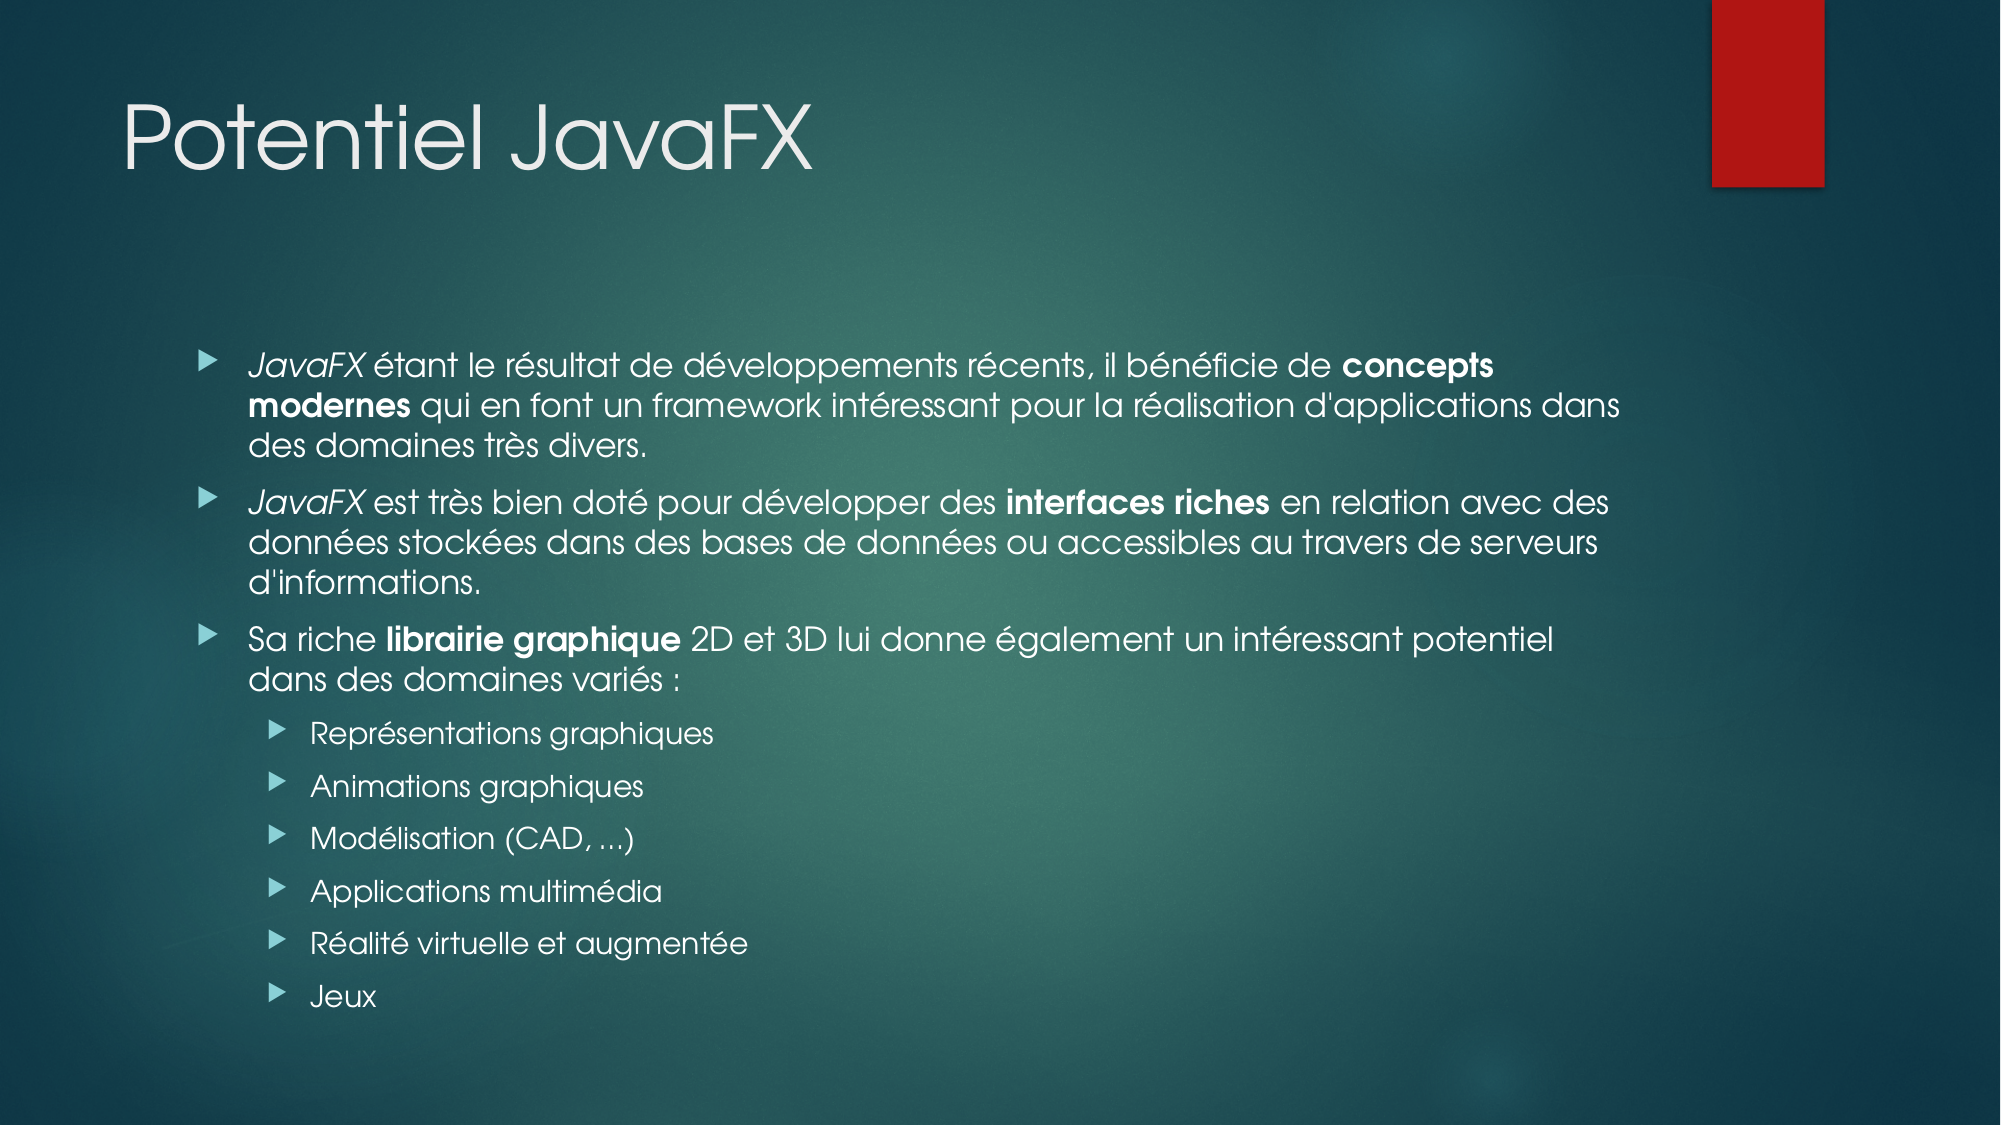

# Potentiel JavaFX
JavaFX étant le résultat de développements récents, il bénéficie de concepts modernes qui en font un framework intéressant pour la réalisation d'applications dans des domaines très divers.
JavaFX est très bien doté pour développer des interfaces riches en relation avec des données stockées dans des bases de données ou accessibles au travers de serveurs d'informations.
Sa riche librairie graphique 2D et 3D lui donne également un intéressant potentiel dans des domaines variés :
Représentations graphiques
Animations graphiques
Modélisation (CAD, …)
Applications multimédia
Réalité virtuelle et augmentée
Jeux